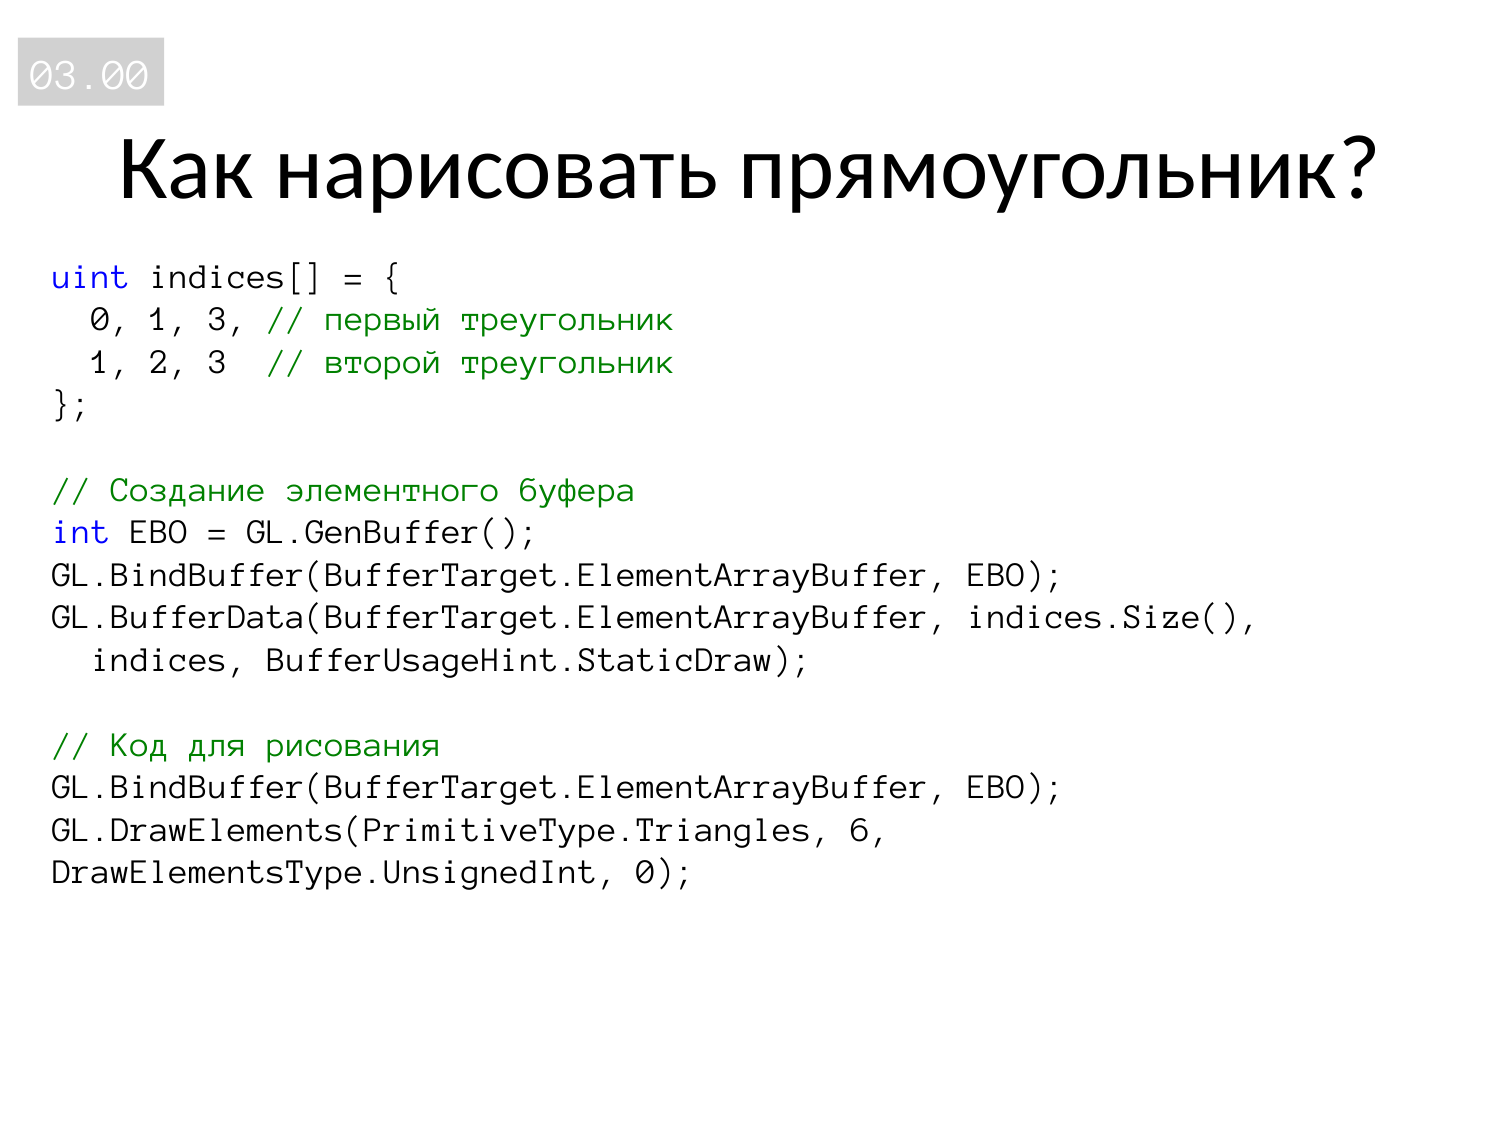

03.00
# Как нарисовать прямоугольник?
uint indices[] = {
  0, 1, 3, // первый треугольник
  1, 2, 3  // второй треугольник
};

// Создание элементного буфера
int EBO = GL.GenBuffer();
GL.BindBuffer(BufferTarget.ElementArrayBuffer, EBO);
GL.BufferData(BufferTarget.ElementArrayBuffer, indices.Size(),
  indices, BufferUsageHint.StaticDraw);

// Код для рисования
GL.BindBuffer(BufferTarget.ElementArrayBuffer, EBO);
GL.DrawElements(PrimitiveType.Triangles, 6, DrawElementsType.UnsignedInt, 0);